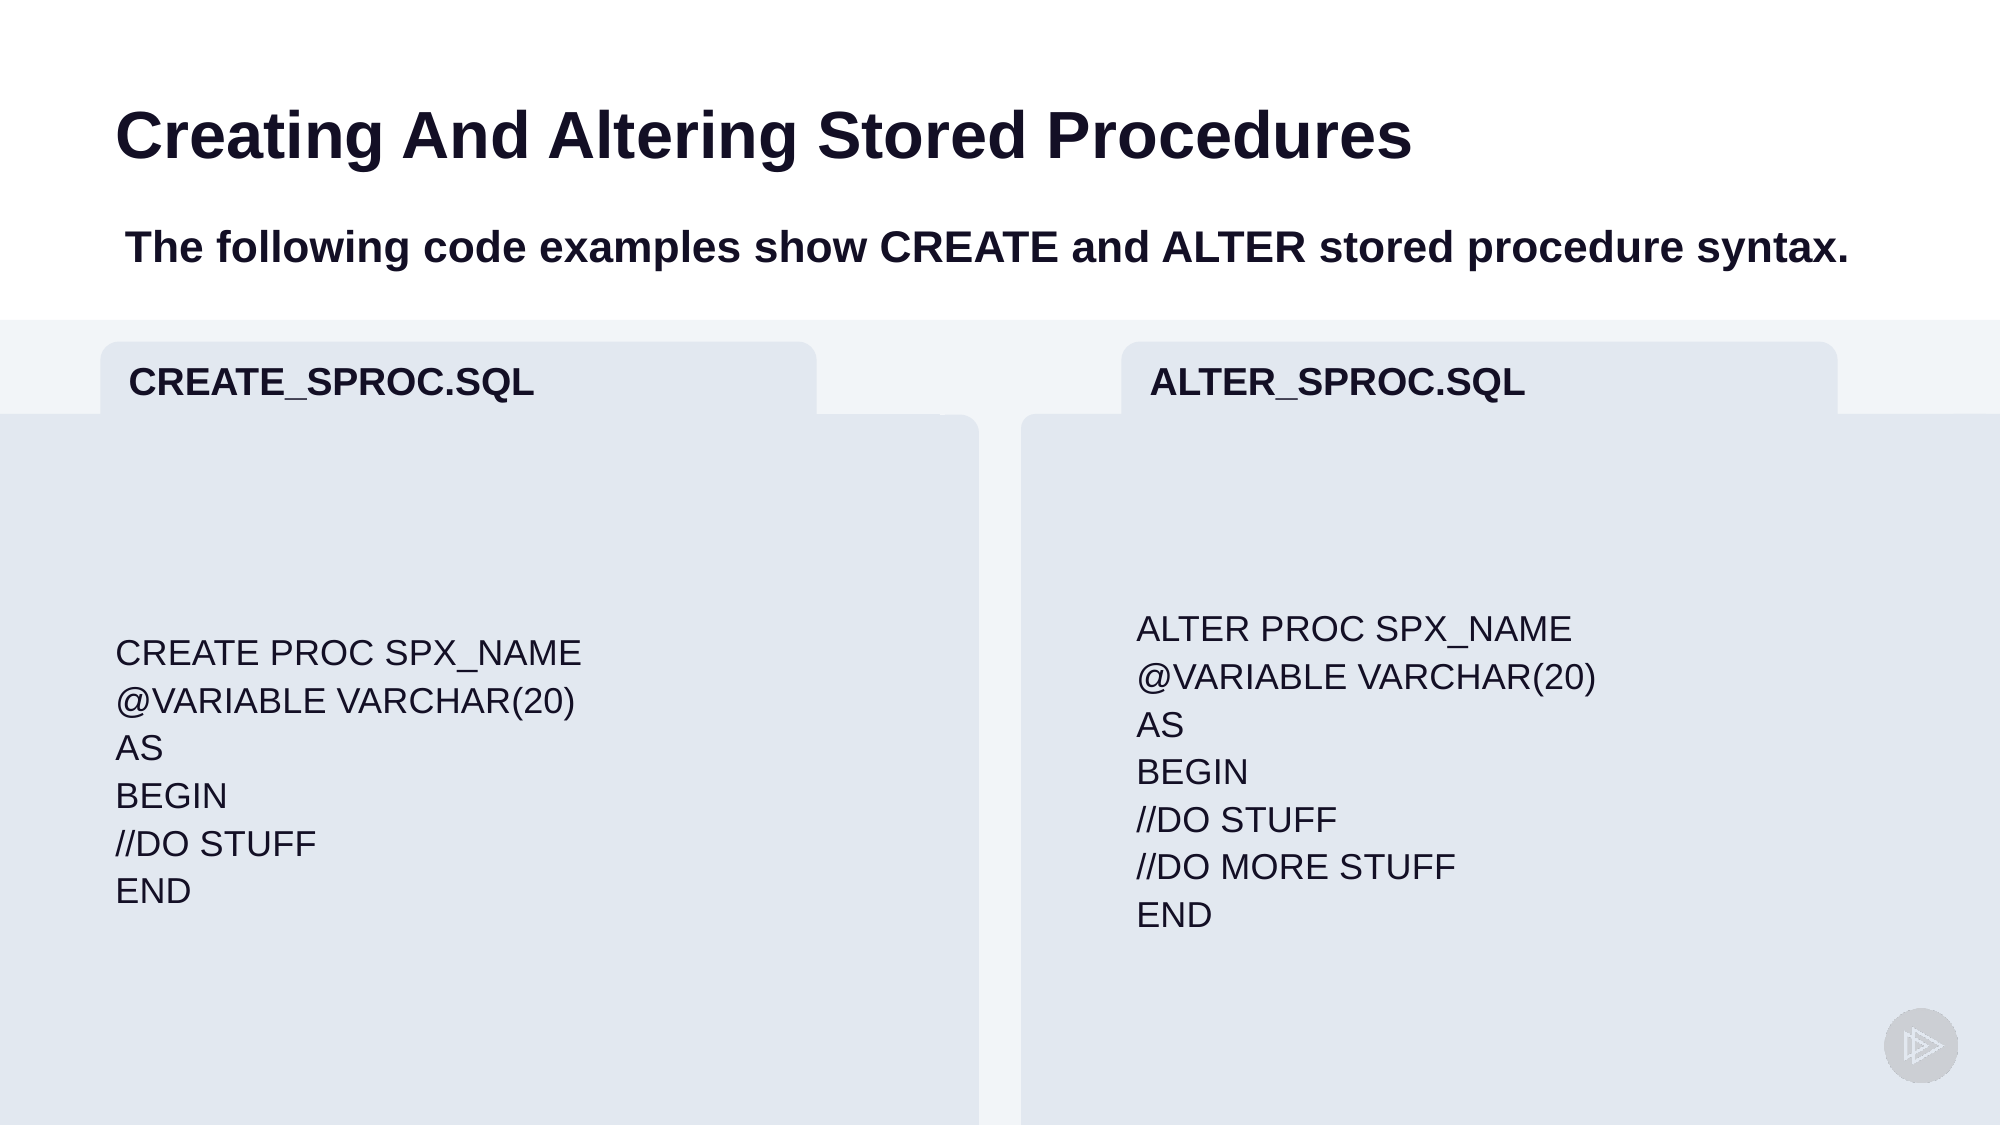

# Creating And Altering Stored Procedures
The following code examples show CREATE and ALTER stored procedure syntax.
CREATE_SPROC.SQL
ALTER_SPROC.SQL
CREATE PROC SPX_NAME
@VARIABLE VARCHAR(20)
AS
BEGIN
//DO STUFF
END
ALTER PROC SPX_NAME
@VARIABLE VARCHAR(20)
AS
BEGIN
//DO STUFF
//DO MORE STUFF
END